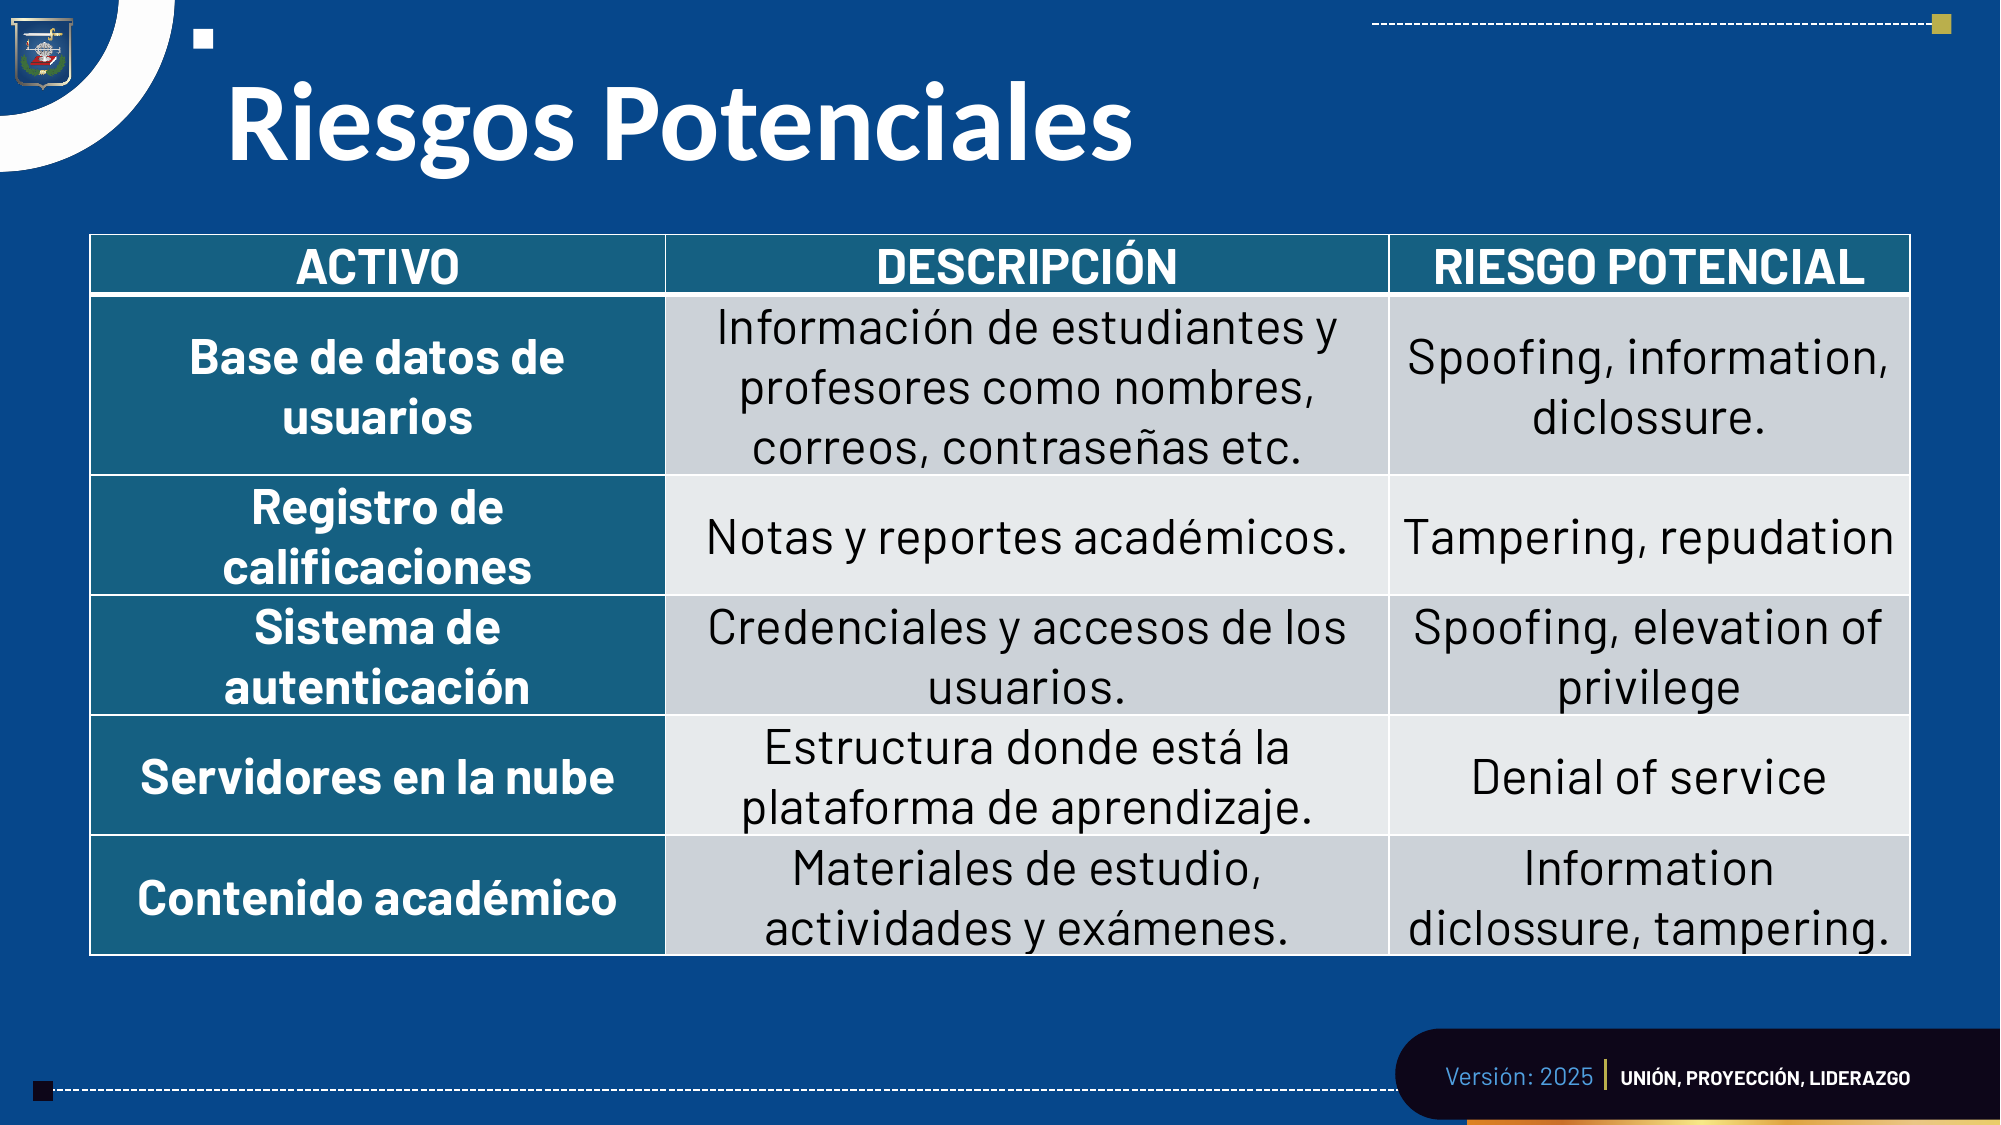

# Riesgos Potenciales
| ACTIVO | DESCRIPCIÓN | RIESGO POTENCIAL |
| --- | --- | --- |
| Base de datos de usuarios | Información de estudiantes y profesores como nombres, correos, contraseñas etc. | Spoofing, information, diclossure. |
| Registro de calificaciones | Notas y reportes académicos. | Tampering, repudation |
| Sistema de autenticación | Credenciales y accesos de los usuarios. | Spoofing, elevation of privilege |
| Servidores en la nube | Estructura donde está la plataforma de aprendizaje. | Denial of service |
| Contenido académico | Materiales de estudio, actividades y exámenes. | Information diclossure, tampering. |